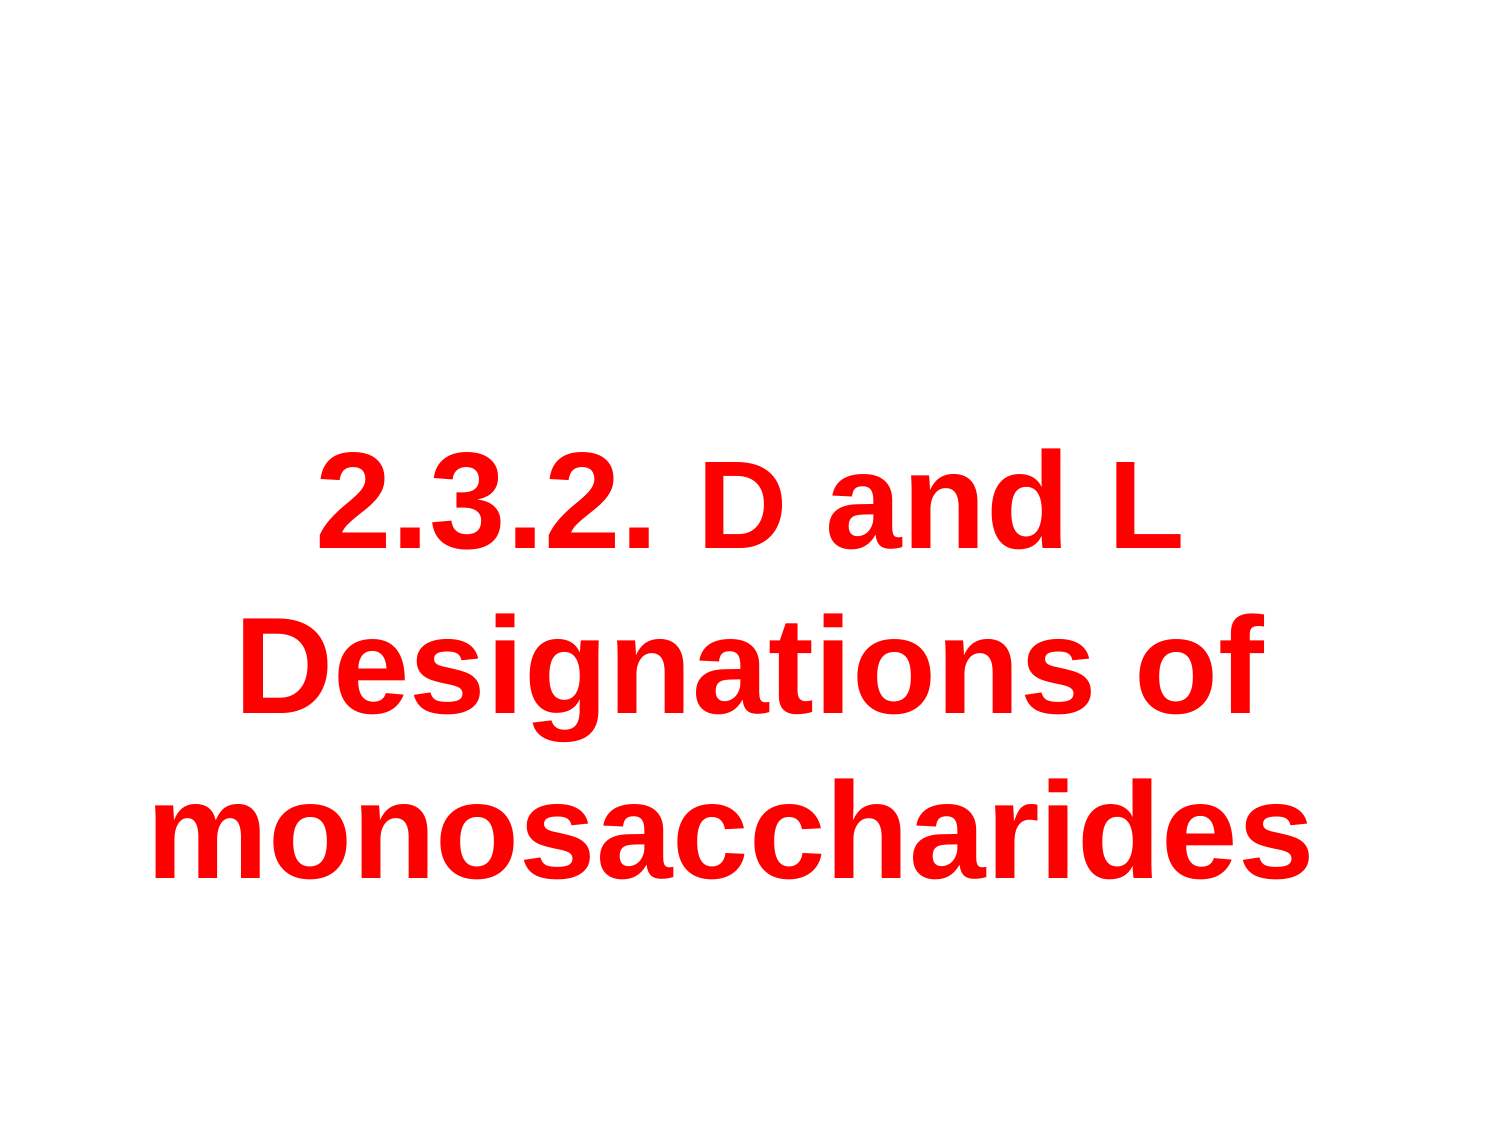

# 2.3.2. D and L Designations of monosaccharides